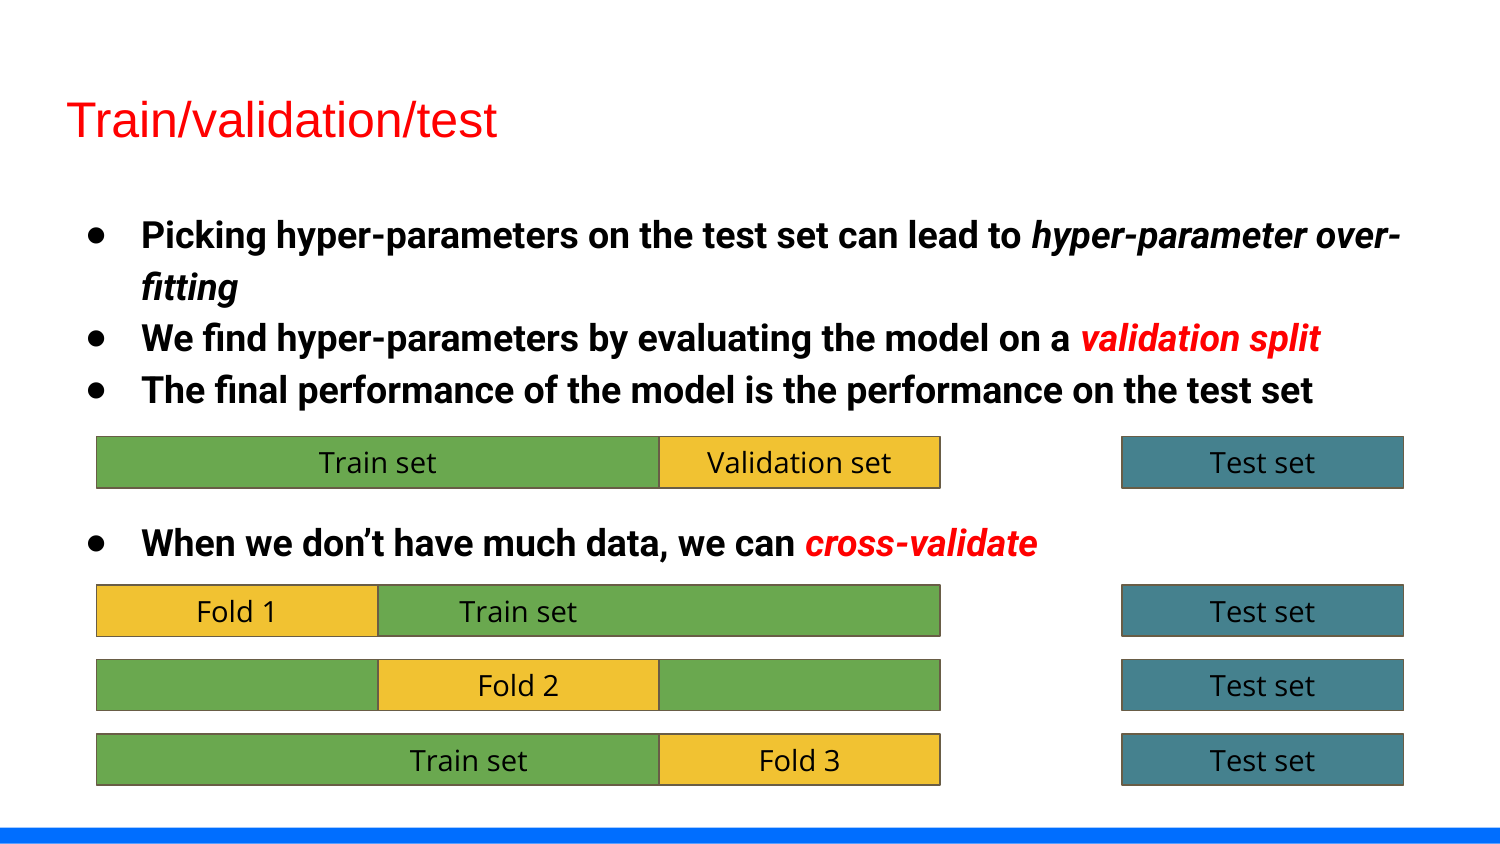

# Train/validation/test
Picking hyper-parameters on the test set can lead to hyper-parameter over-fitting
We find hyper-parameters by evaluating the model on a validation split
The final performance of the model is the performance on the test set

When we don’t have much data, we can cross-validate
Train set
Validation set
Test set
Train set
Test set
Fold 1
Train set
Test set
Fold 2
Train set
Test set
Fold 3